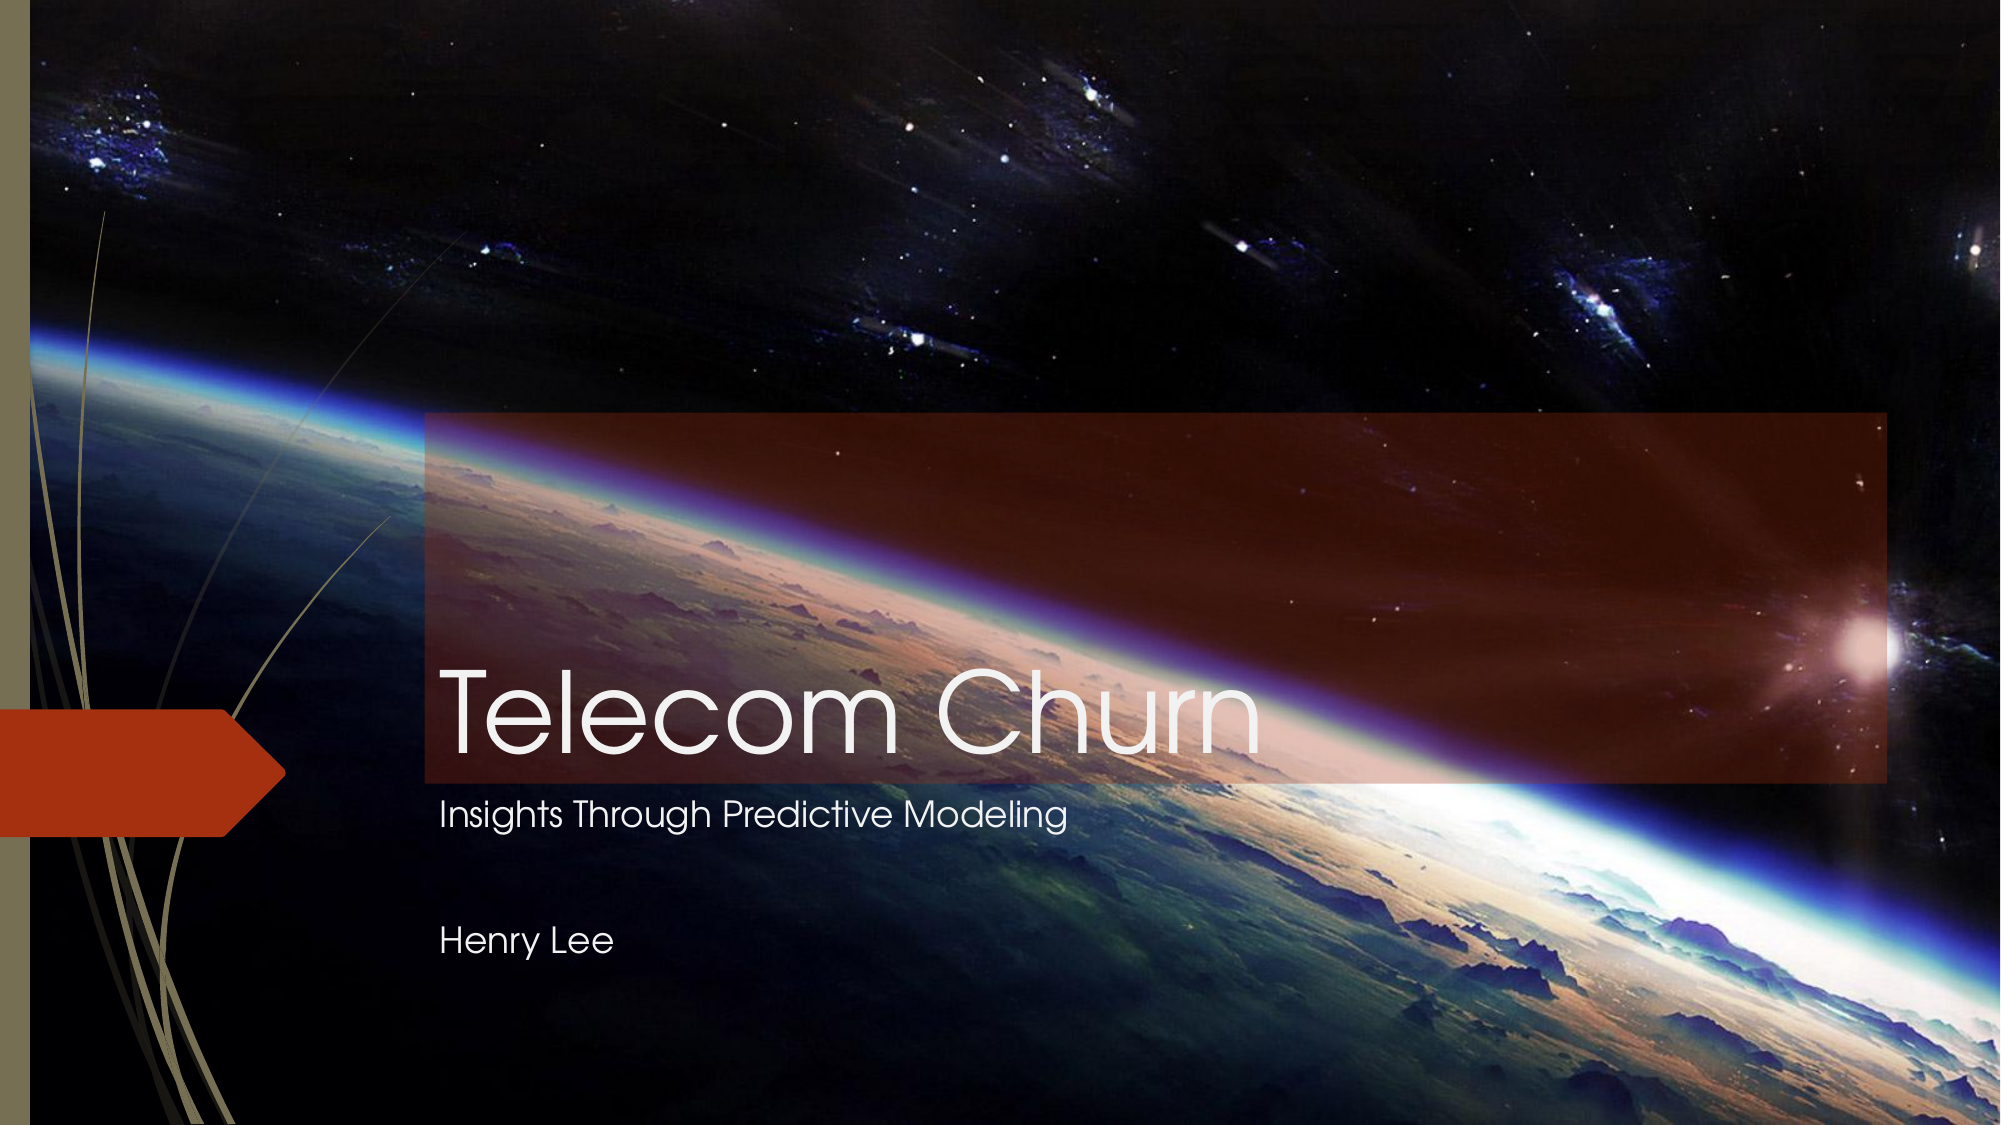

# Telecom Churn
Insights Through Predictive Modeling

Henry Lee